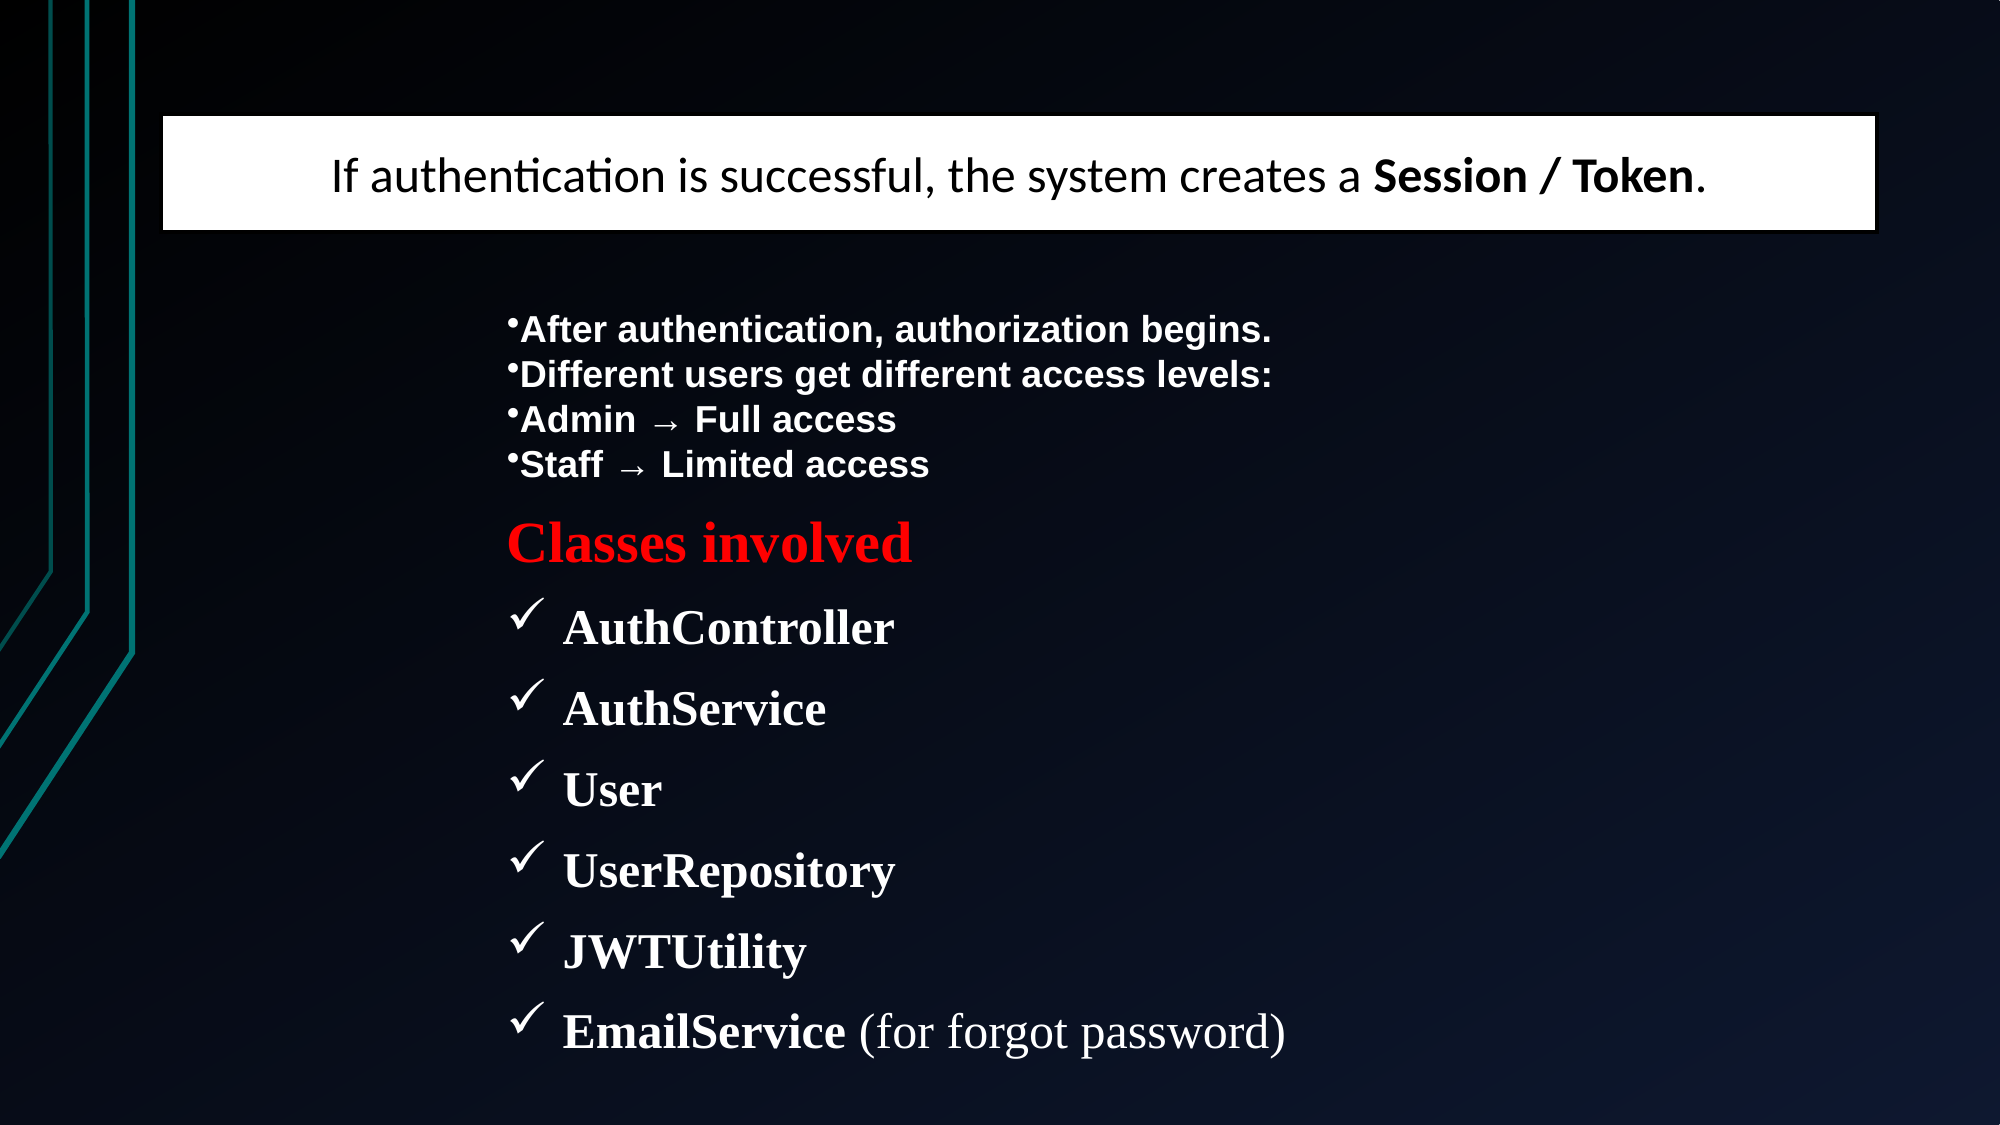

If authentication is successful, the system creates a Session / Token.
After authentication, authorization begins.
Different users get different access levels:
Admin → Full access
Staff → Limited access

Classes involved
AuthController
AuthService
User
UserRepository
JWTUtility
EmailService (for forgot password)